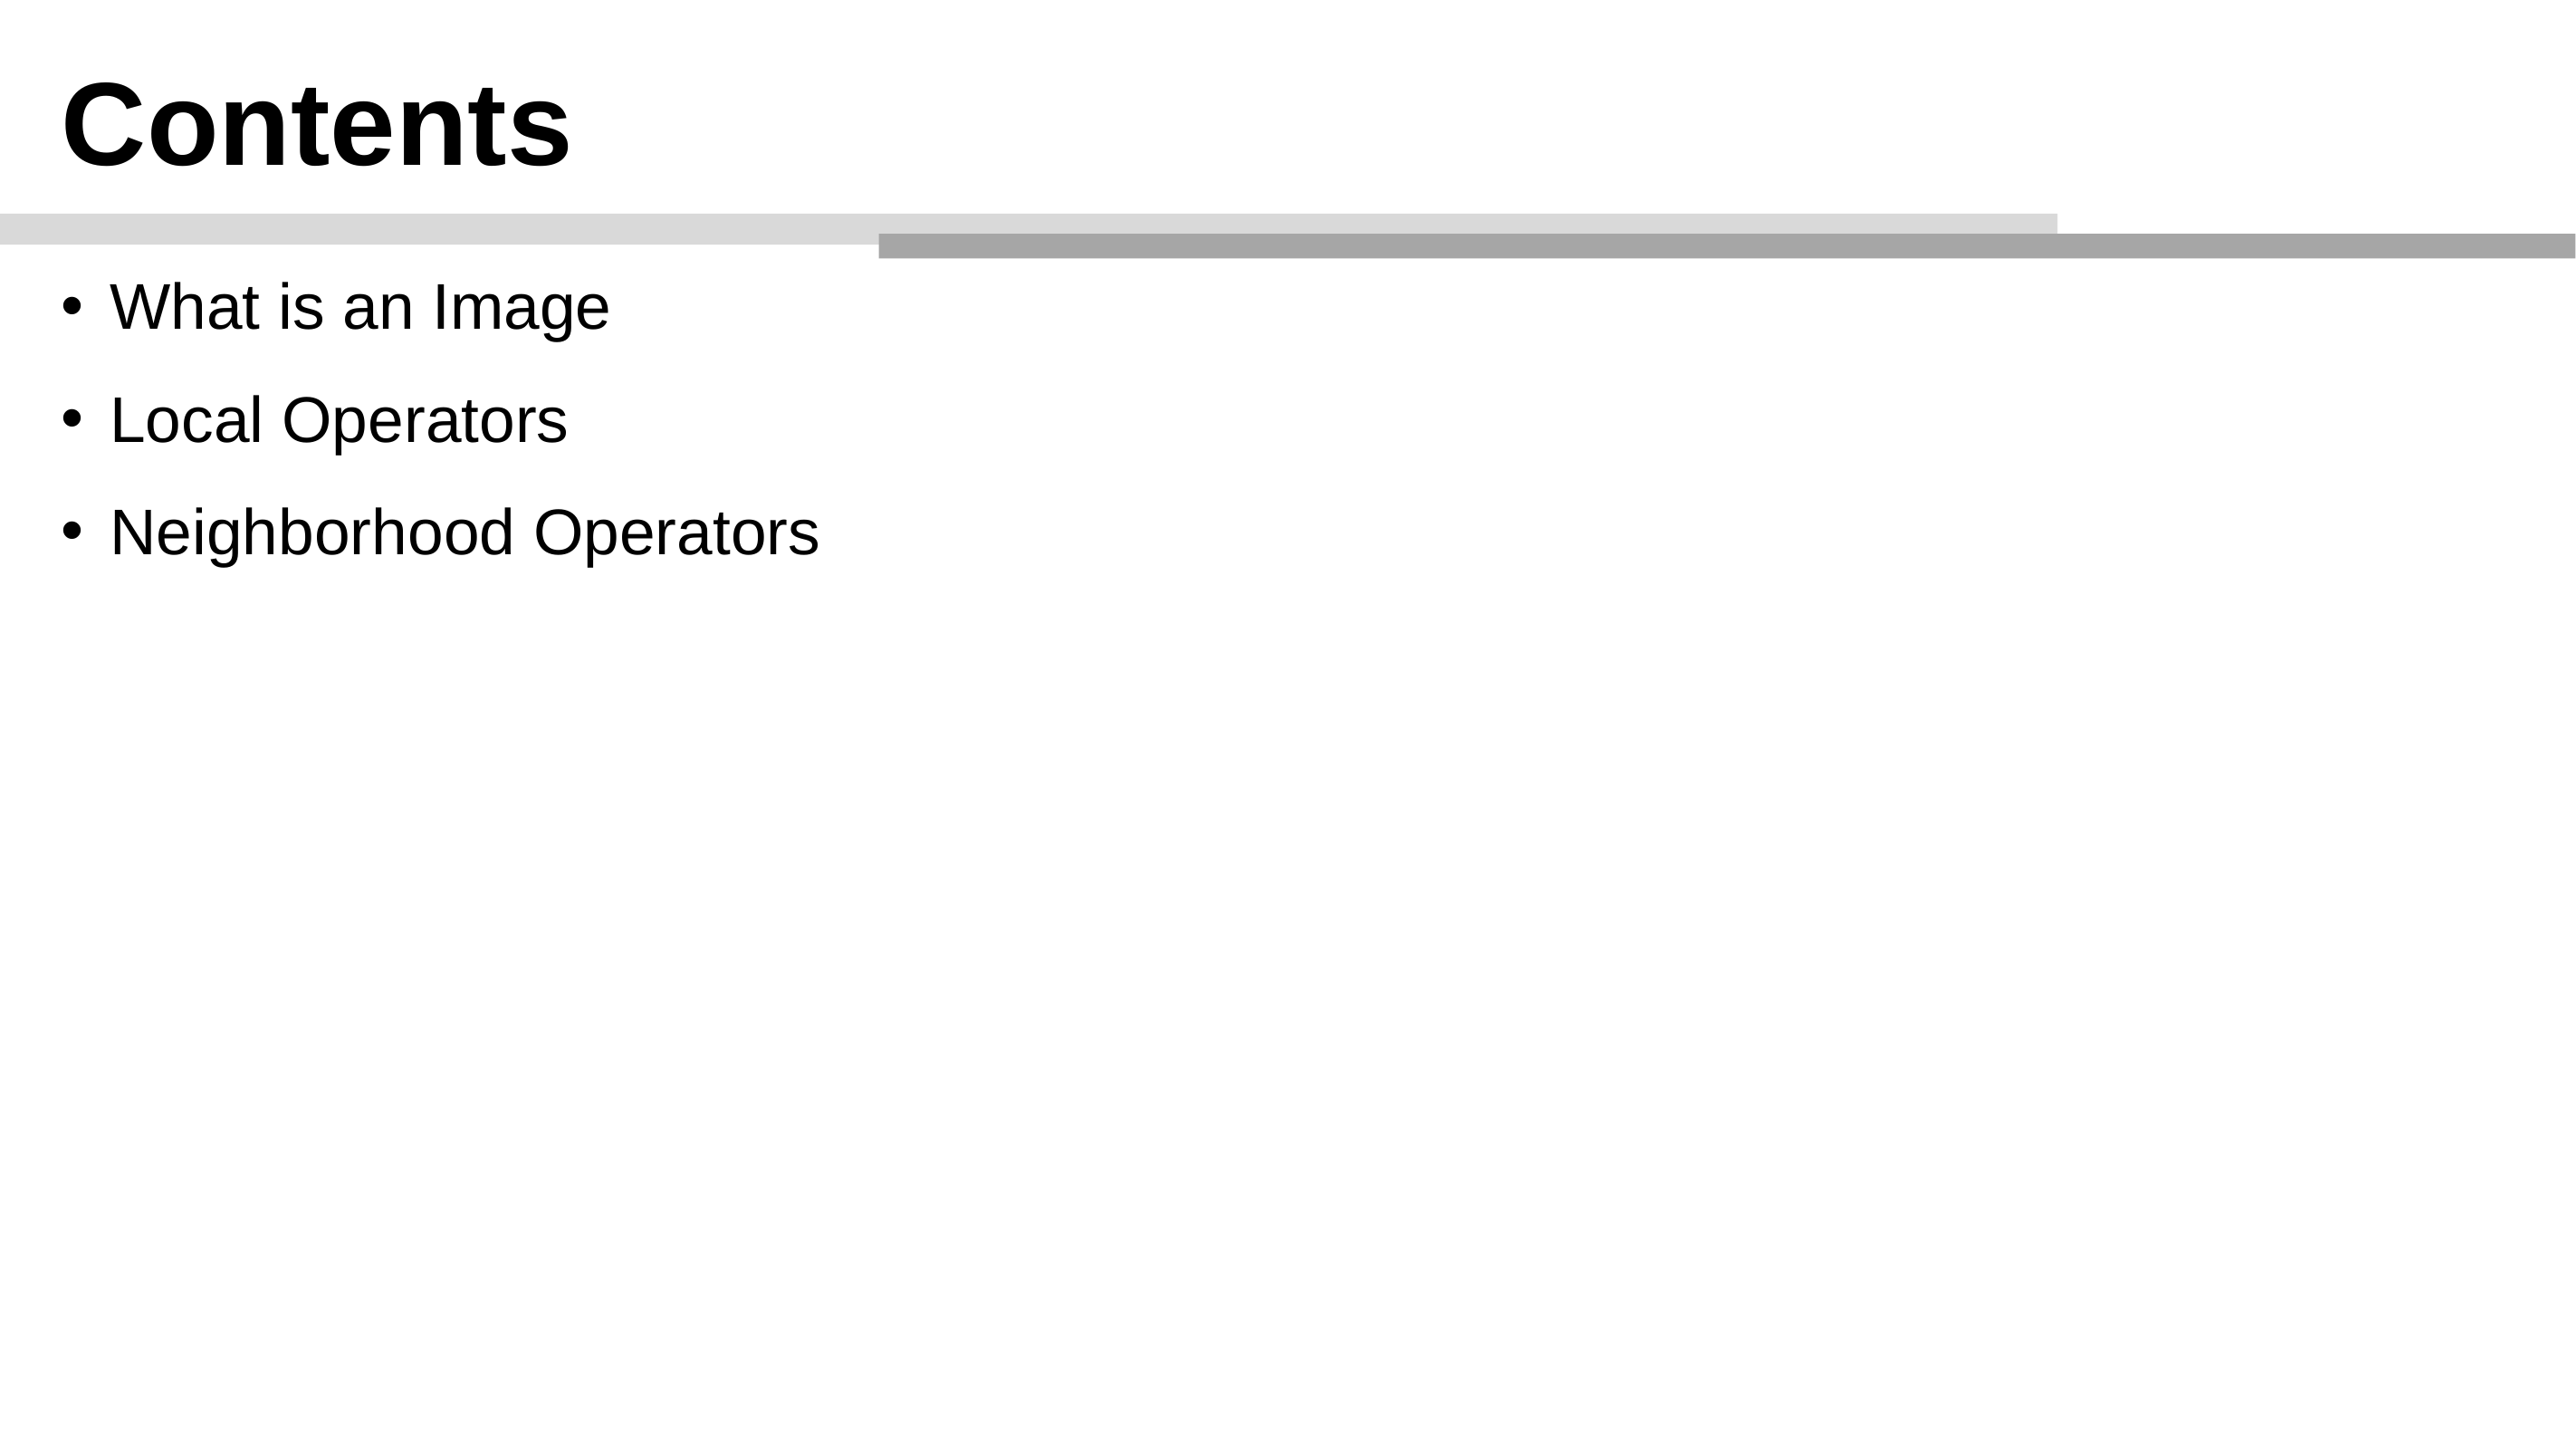

# Contents
What is an Image
Local Operators
Neighborhood Operators